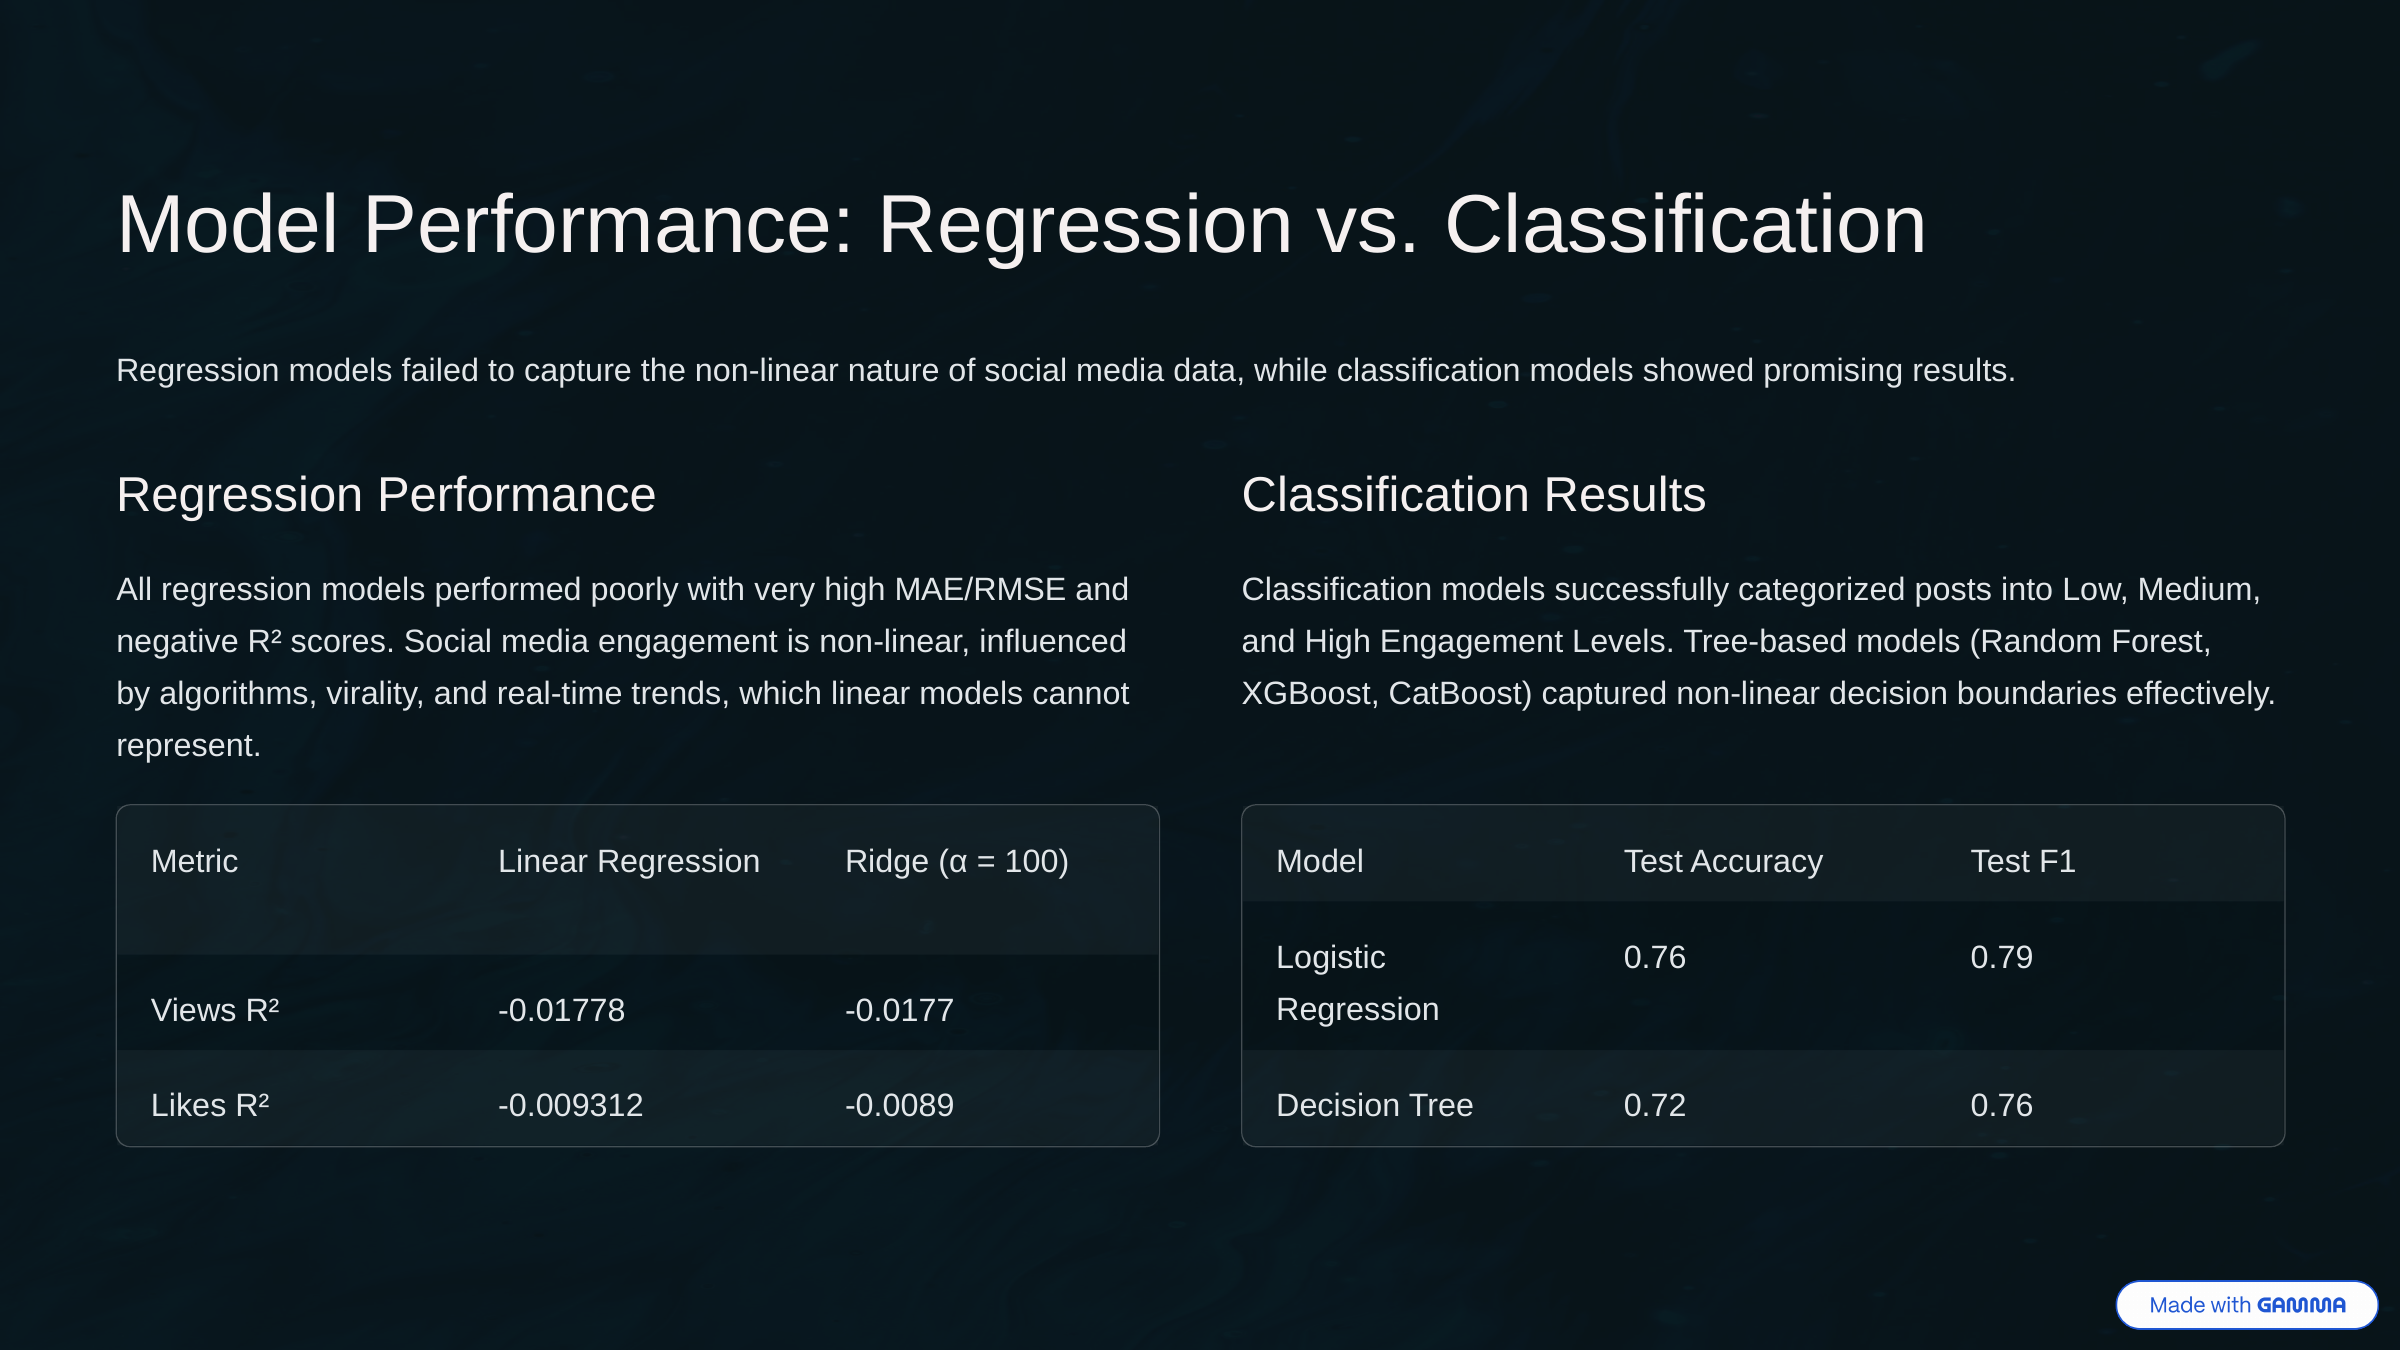

Model Performance: Regression vs. Classification
Regression models failed to capture the non-linear nature of social media data, while classification models showed promising results.
Regression Performance
Classification Results
All regression models performed poorly with very high MAE/RMSE and negative R² scores. Social media engagement is non-linear, influenced by algorithms, virality, and real-time trends, which linear models cannot represent.
Classification models successfully categorized posts into Low, Medium, and High Engagement Levels. Tree-based models (Random Forest, XGBoost, CatBoost) captured non-linear decision boundaries effectively.

Metric
Linear Regression
Ridge (α = 100)
Model
Test Accuracy
Test F1

Logistic Regression
0.76
0.79

Views R²
-0.01778
-0.0177

Likes R²
-0.009312
-0.0089
Decision Tree
0.72
0.76